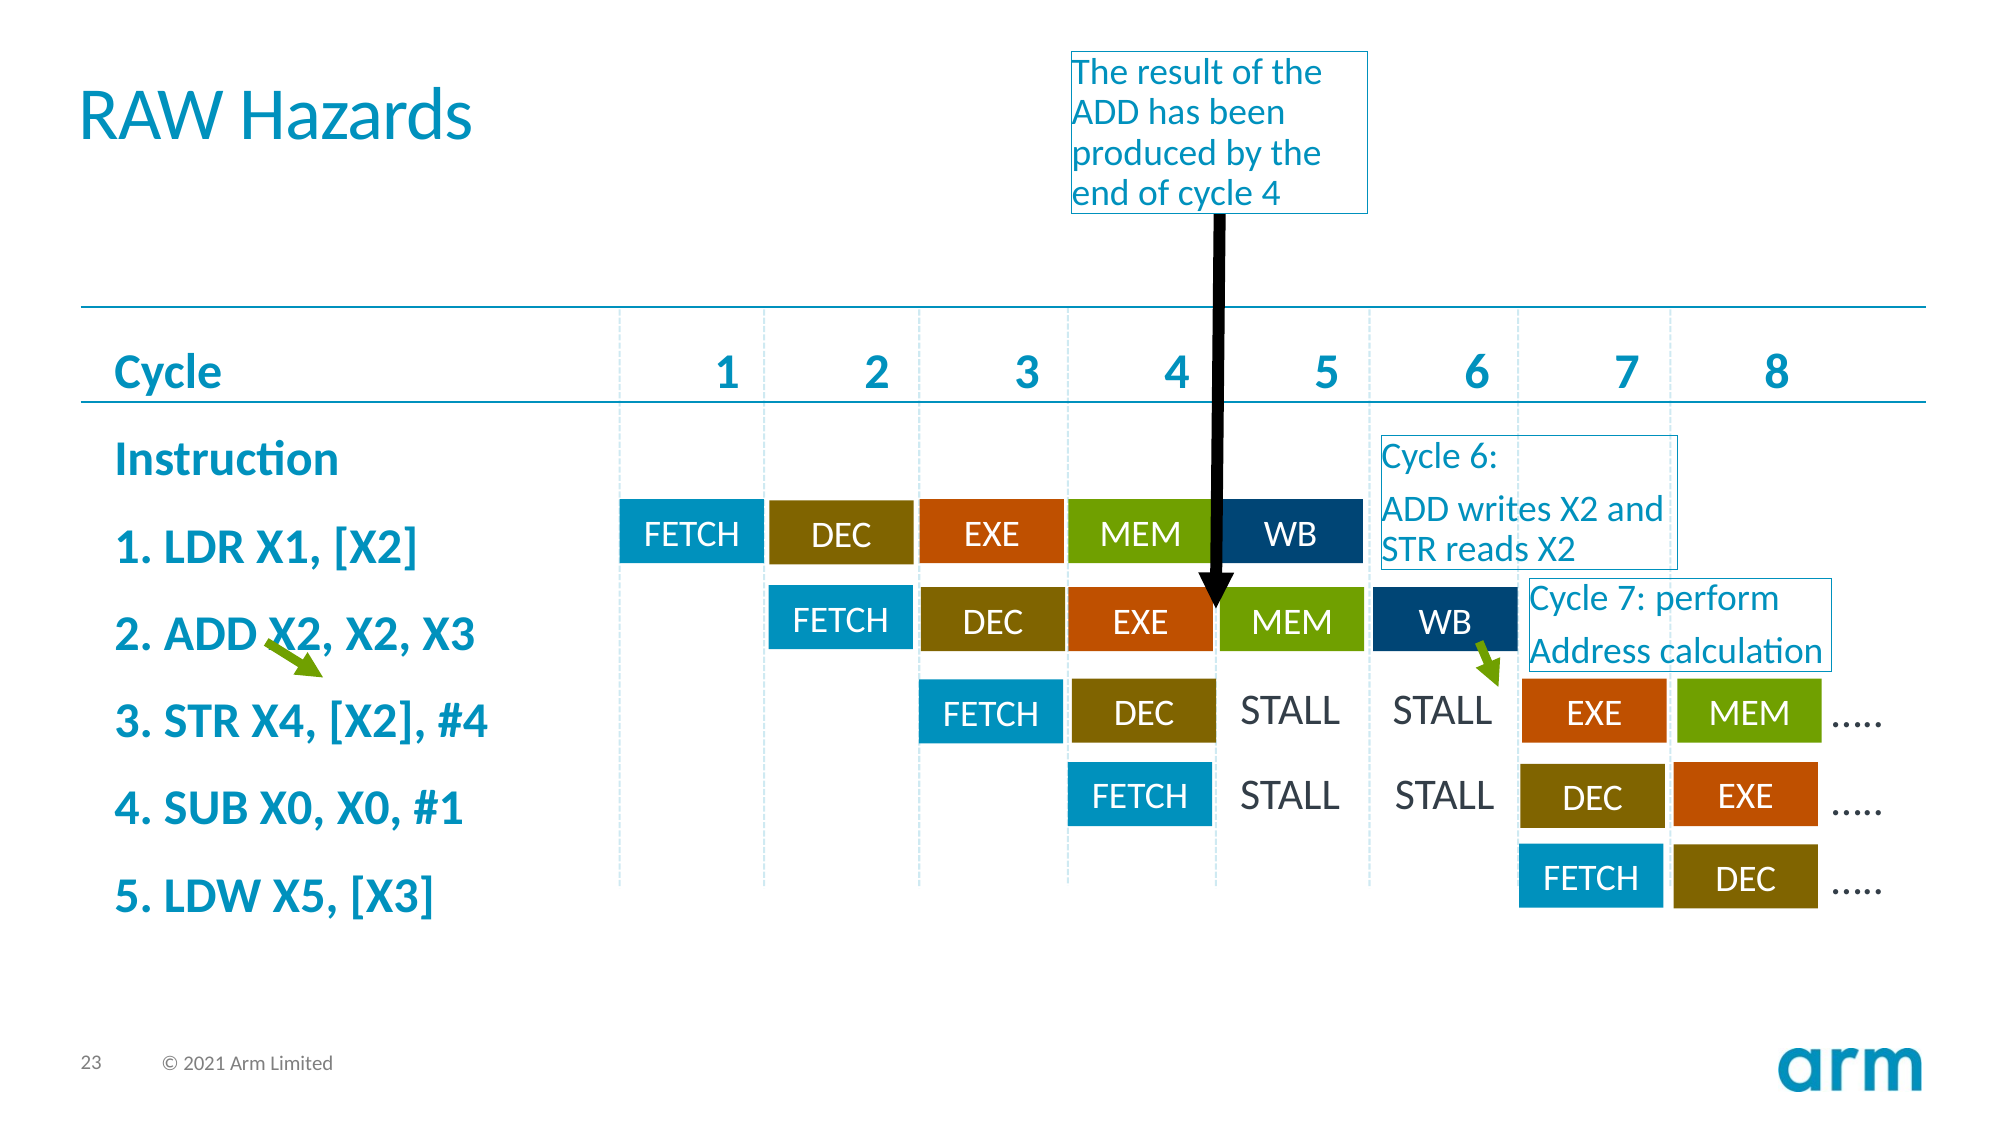

The result of the ADD has been produced by the end of cycle 4
# RAW Hazards

Cycle				1	2	3	4	5	6	7	8
Instruction
1. LDR X1, [X2]
2. ADD X2, X2, X3
3. STR X4, [X2], #4
4. SUB X0, X0, #1
5. LDW X5, [X3]

Cycle 6:
ADD writes X2 and STR reads X2
FETCH
MEM
WB
EXE
DEC
Cycle 7: perform
Address calculation
FETCH
MEM
WB
DEC
EXE
DEC
EXE
MEM
FETCH
STALL
STALL
…..
FETCH
EXE
DEC
STALL
STALL
…..
FETCH
DEC
…..